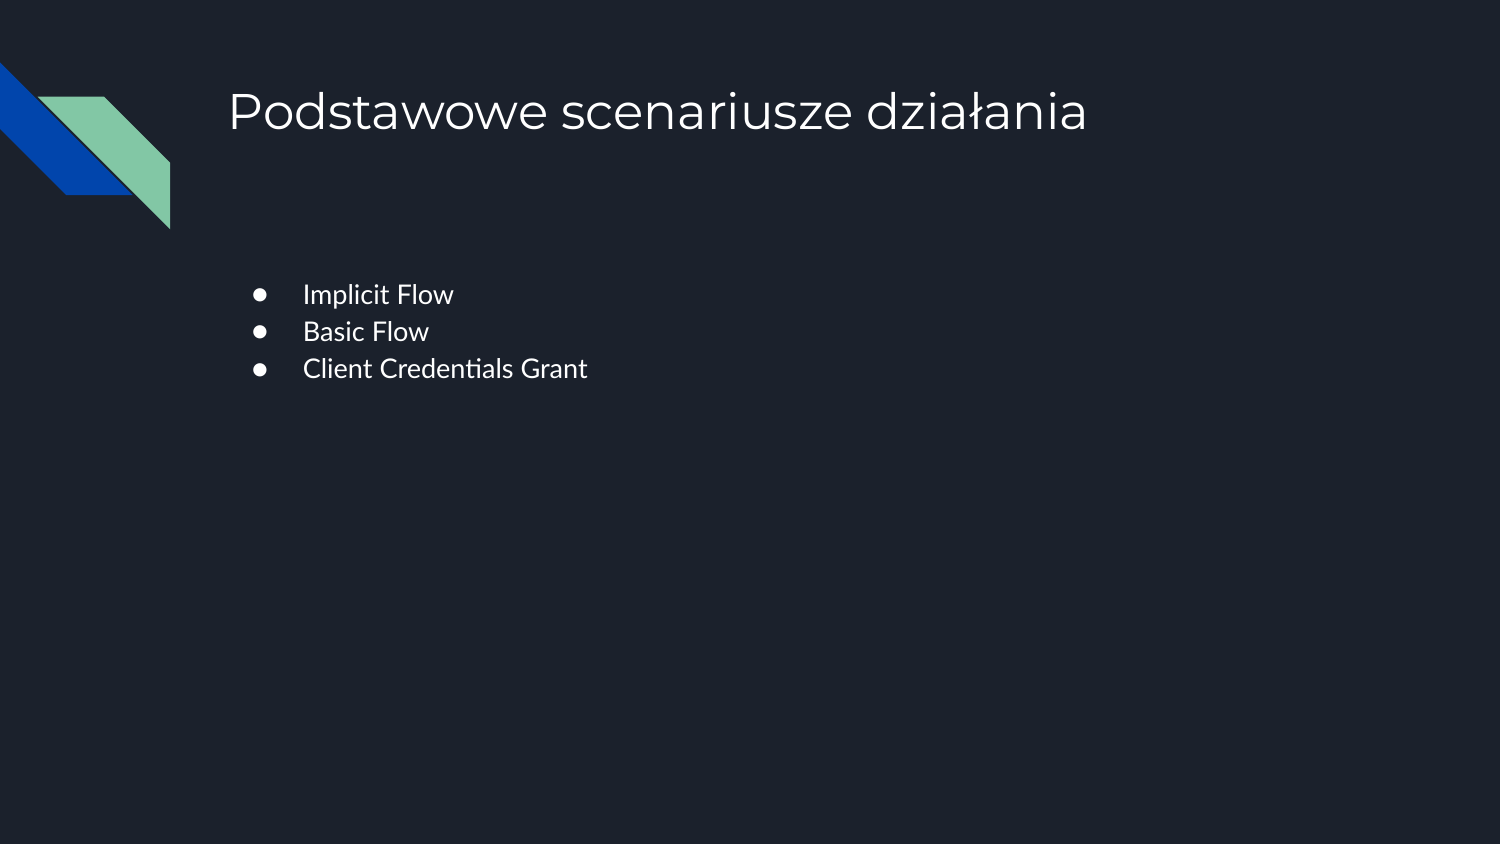

# Podstawowe scenariusze działania
Implicit Flow
Basic Flow
Client Credentials Grant